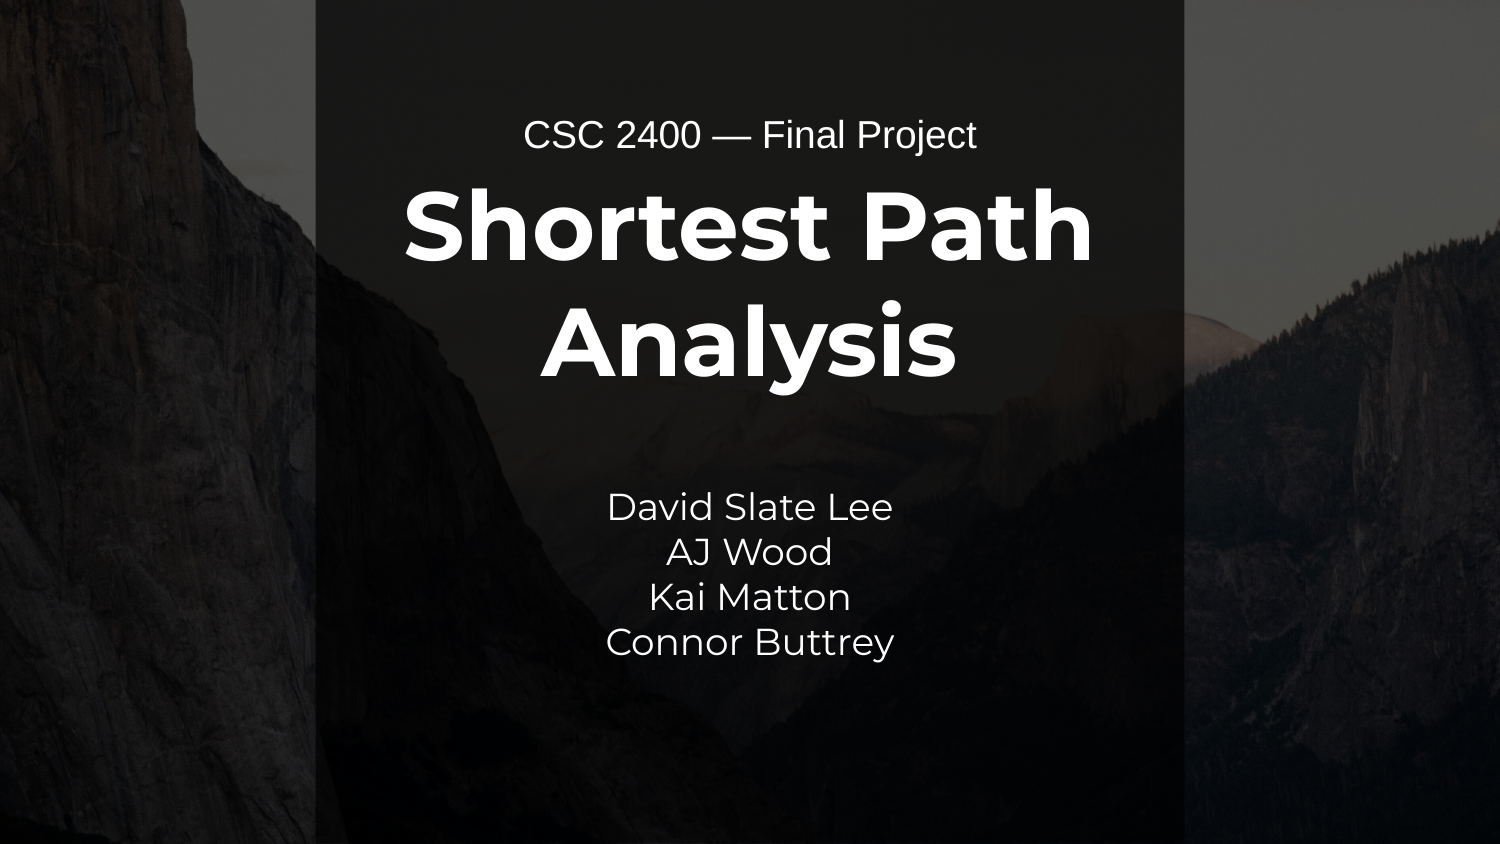

CSC 2400 — Final Project
# Shortest Path
Analysis
David Slate Lee
AJ Wood
Kai Matton
Connor Buttrey